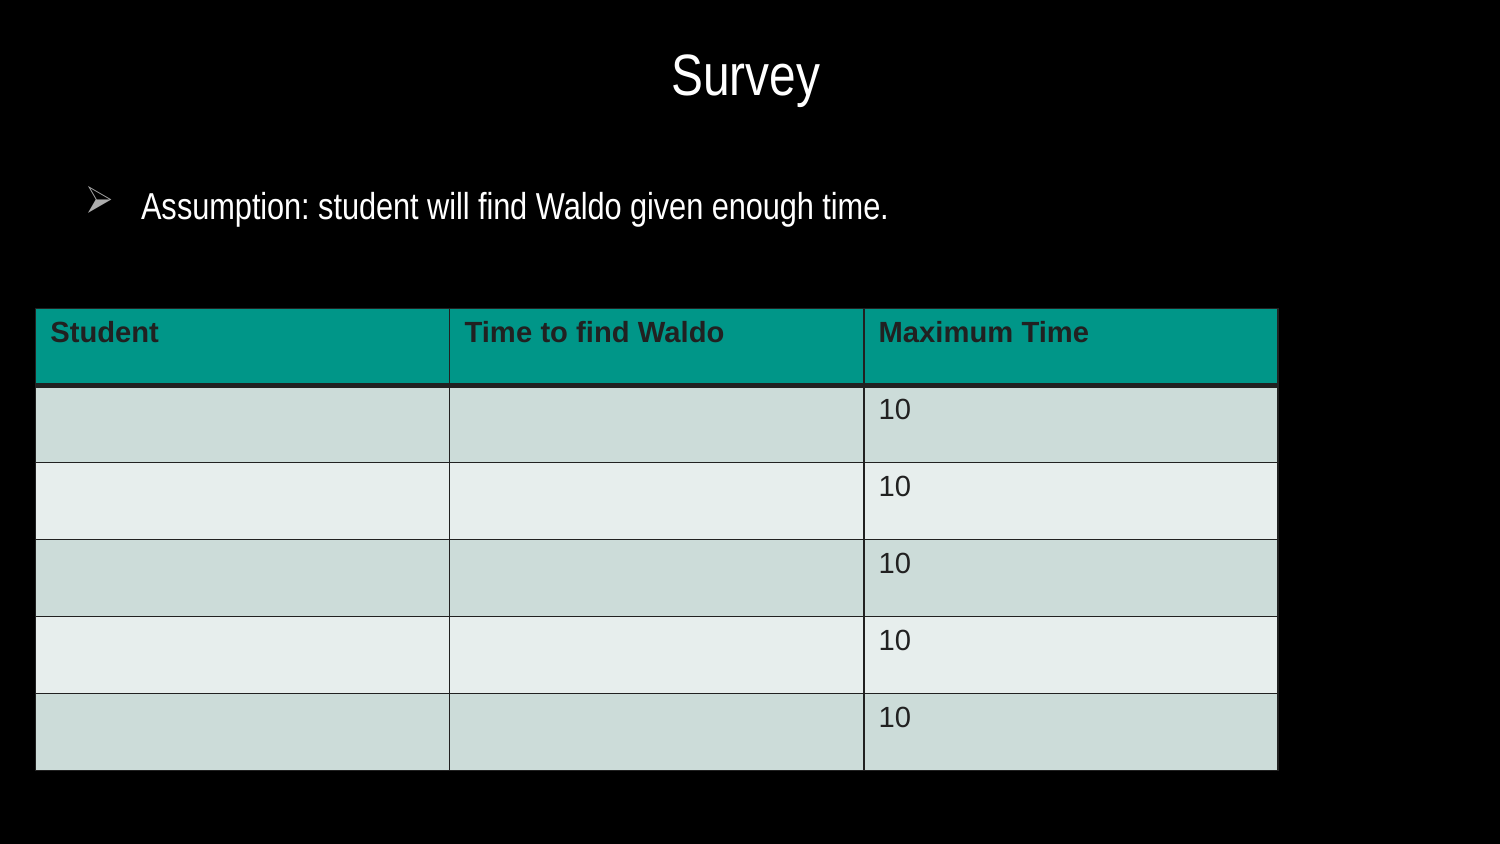

# Survey
Assumption: student will find Waldo given enough time.
| Student | Time to find Waldo | Maximum Time |
| --- | --- | --- |
|  |  | 10 |
|  |  | 10 |
|  |  | 10 |
|  |  | 10 |
|  |  | 10 |